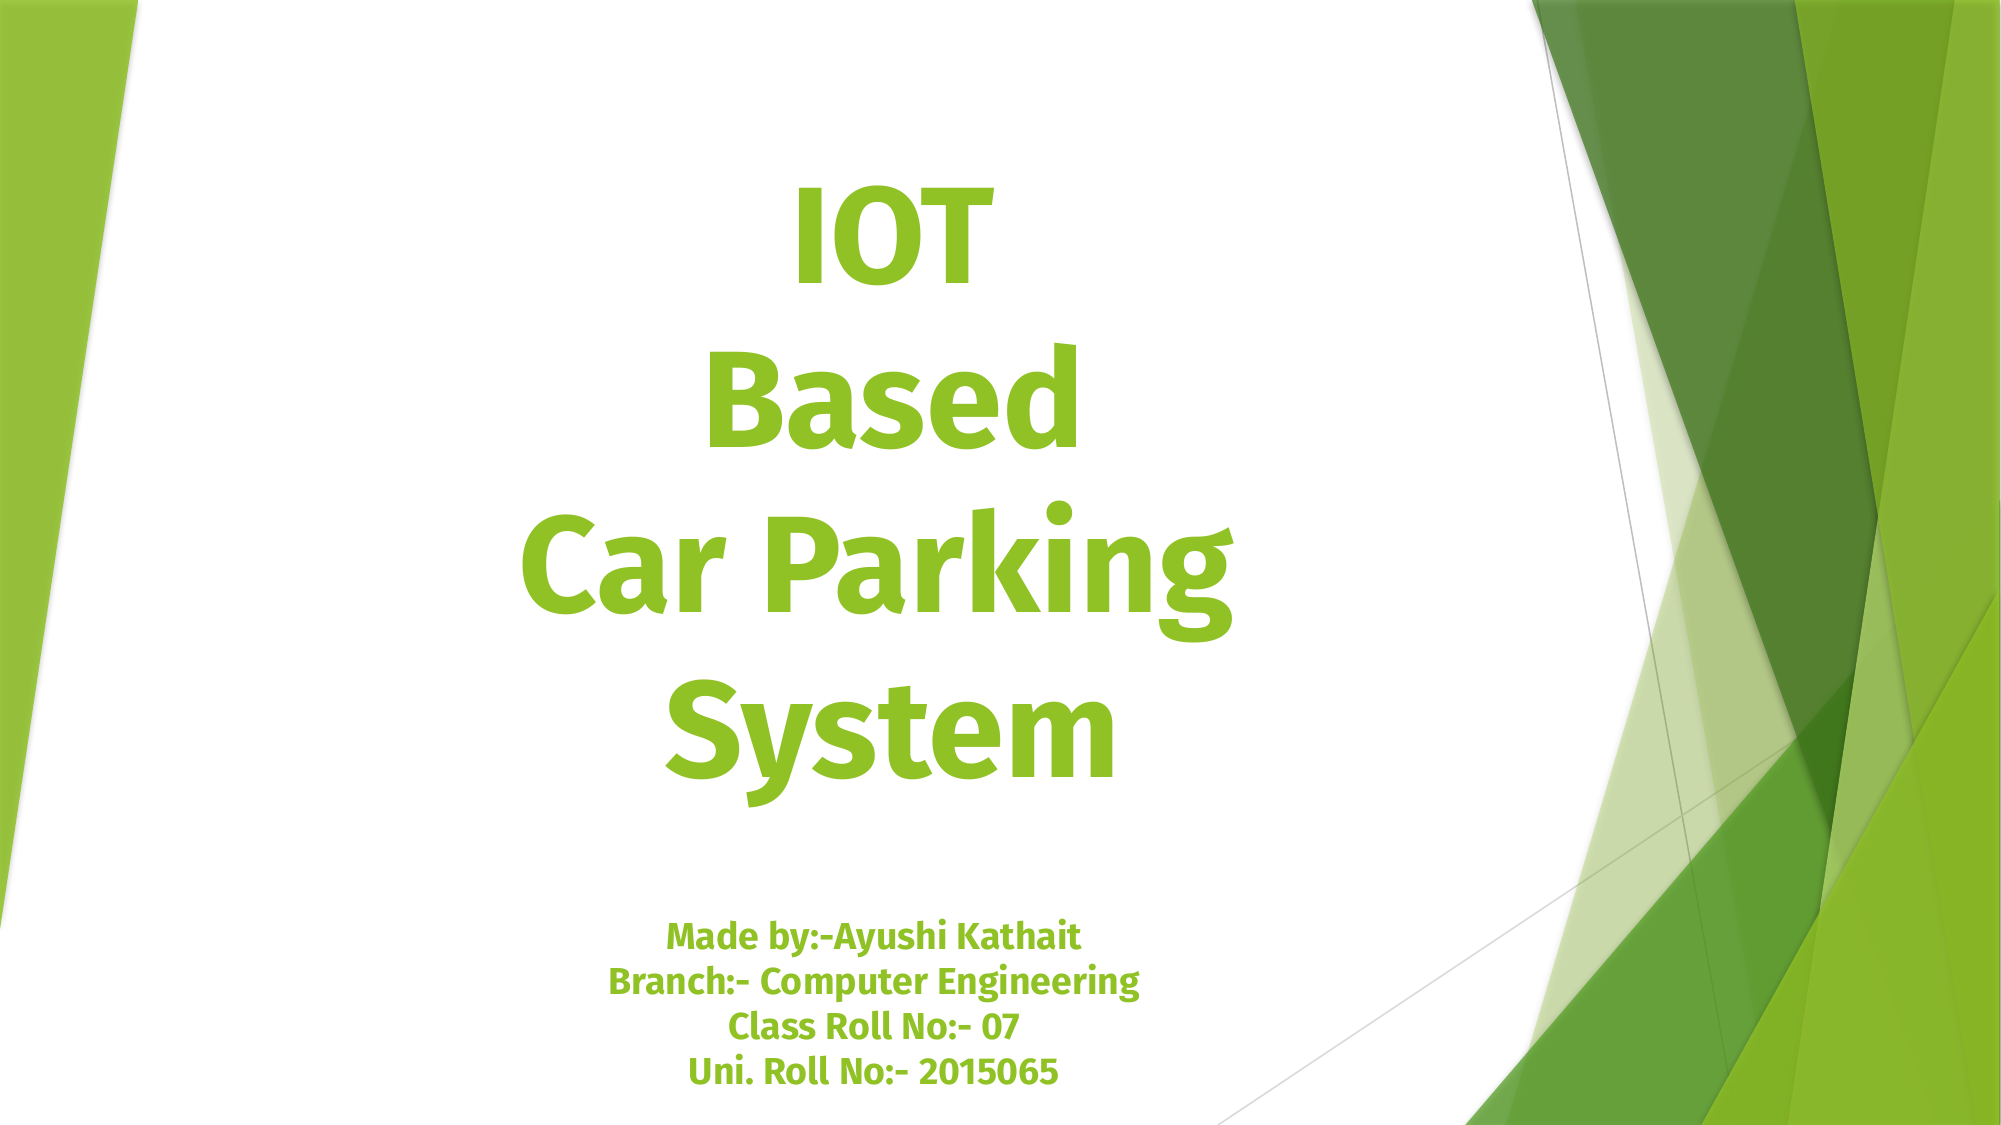

# IOT Based Car Parking System
Made by:-Ayushi Kathait
Branch:- Computer Engineering
Class Roll No:- 07
Uni. Roll No:- 2015065